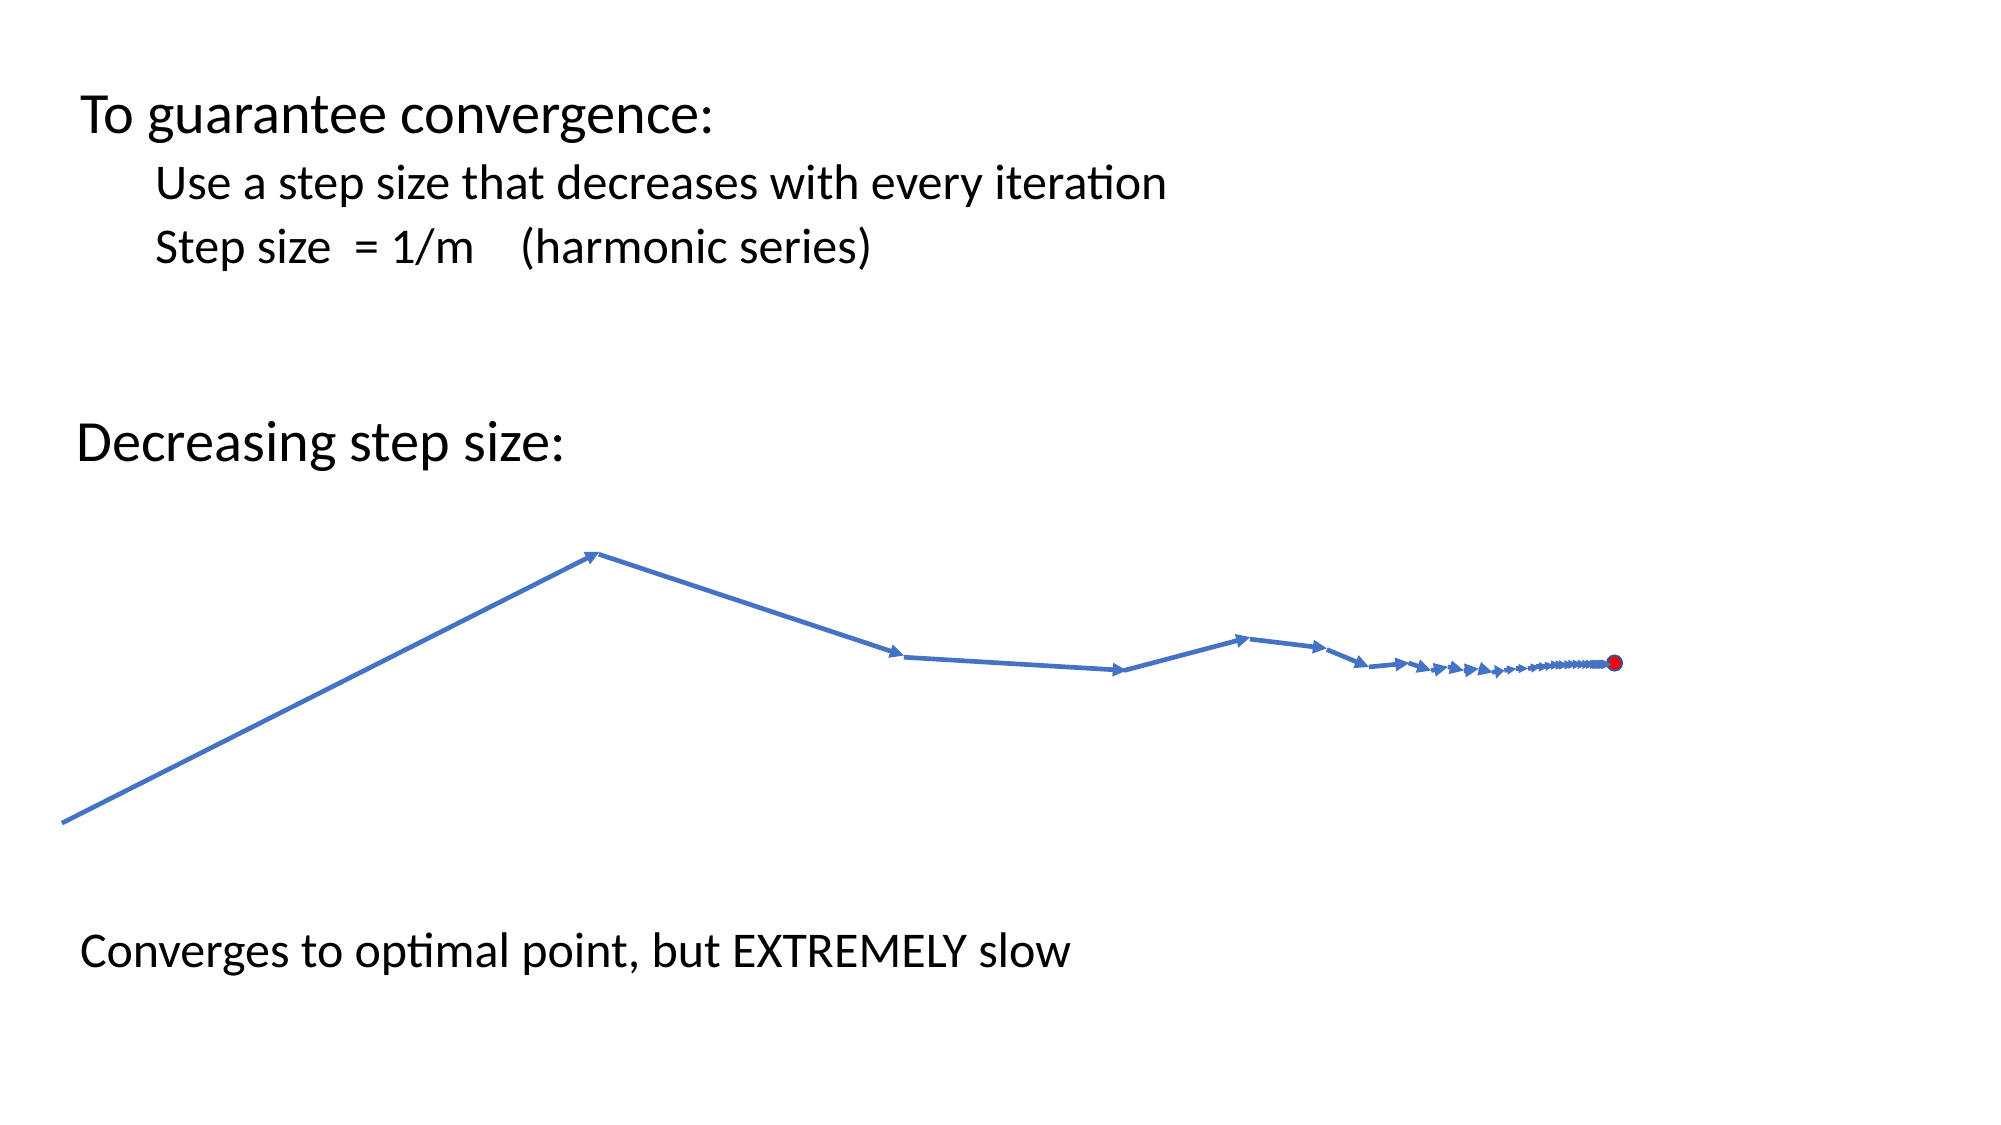

To guarantee convergence:
Use a step size that decreases with every iteration
Step size  = 1/m    (harmonic series)

Decreasing step size:

Converges to optimal point, but EXTREMELY slow